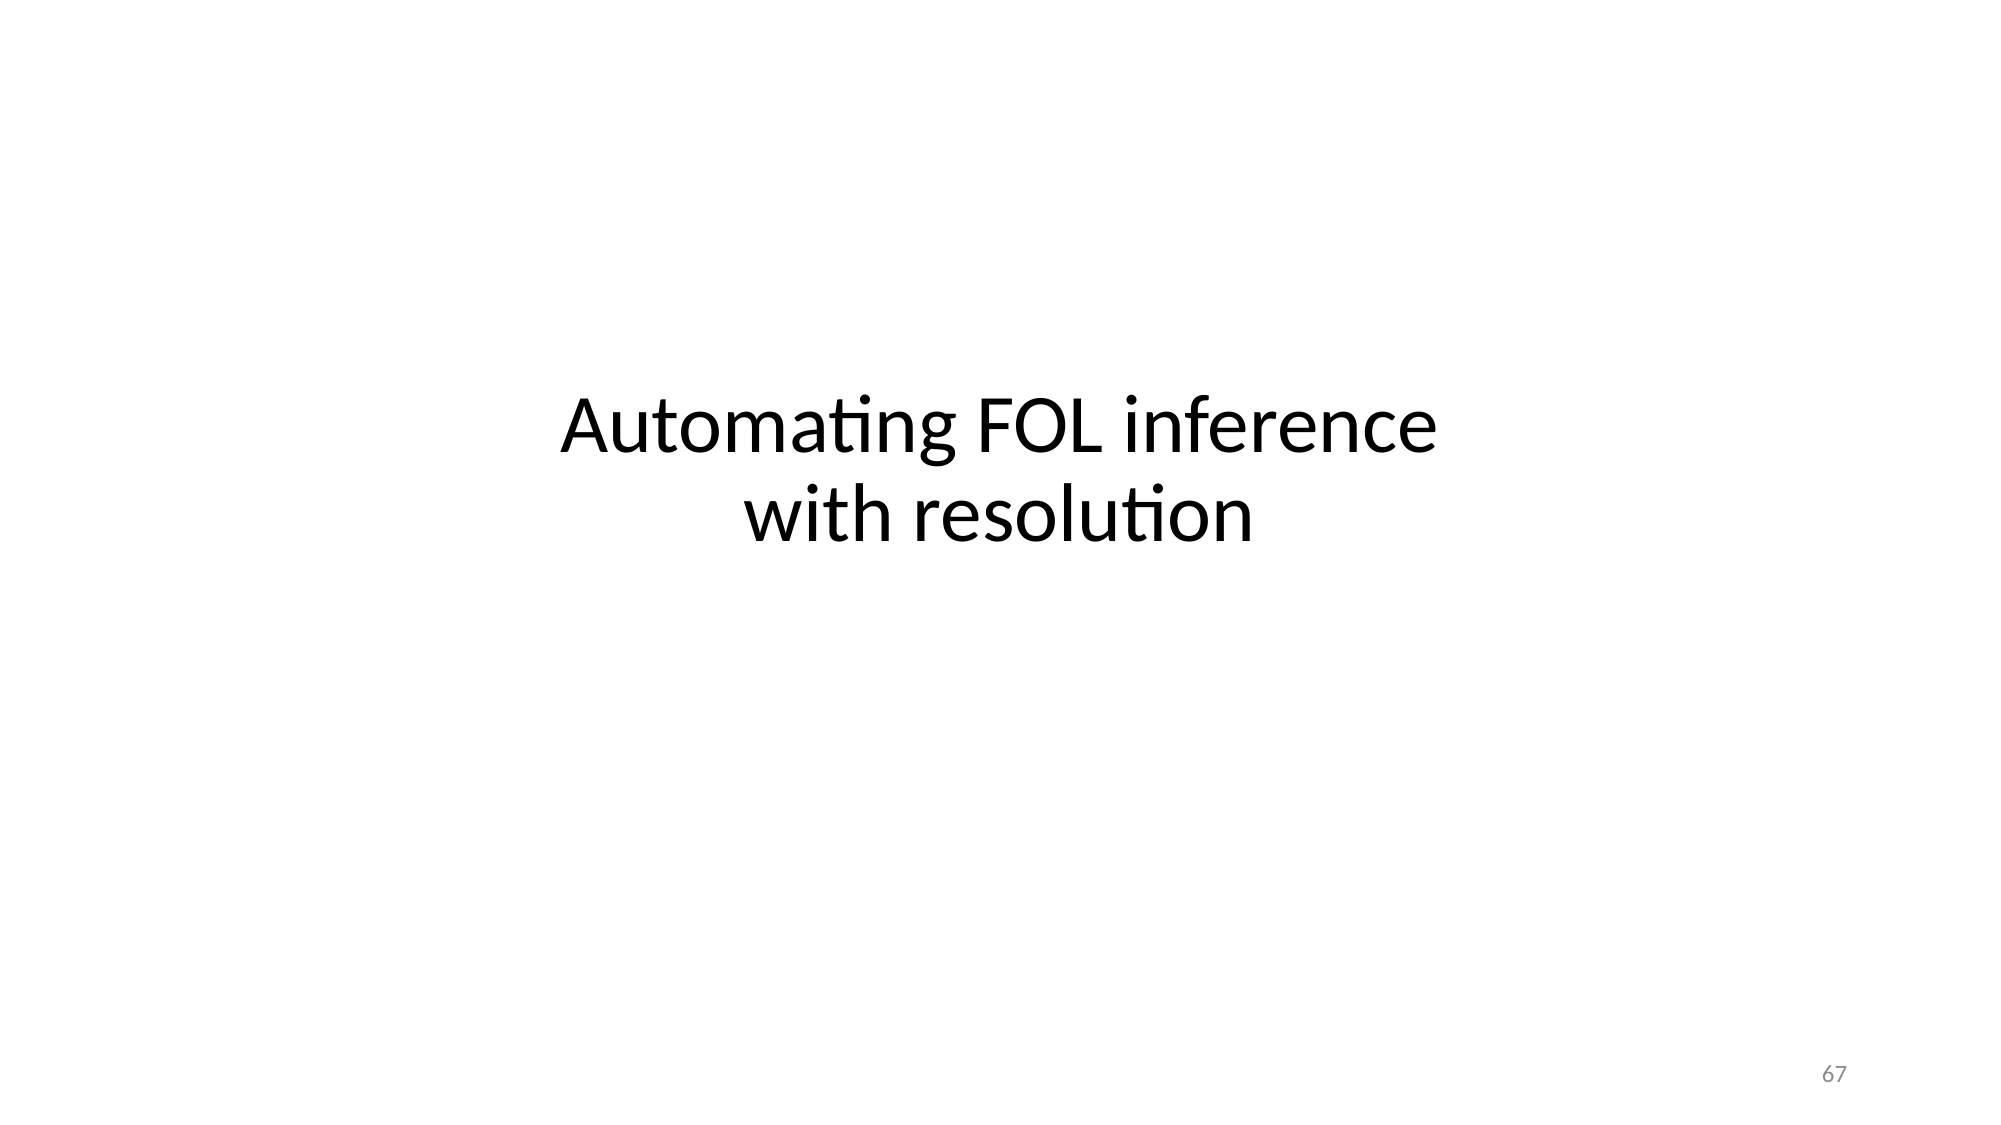

# Automating FOL inference with resolution

67